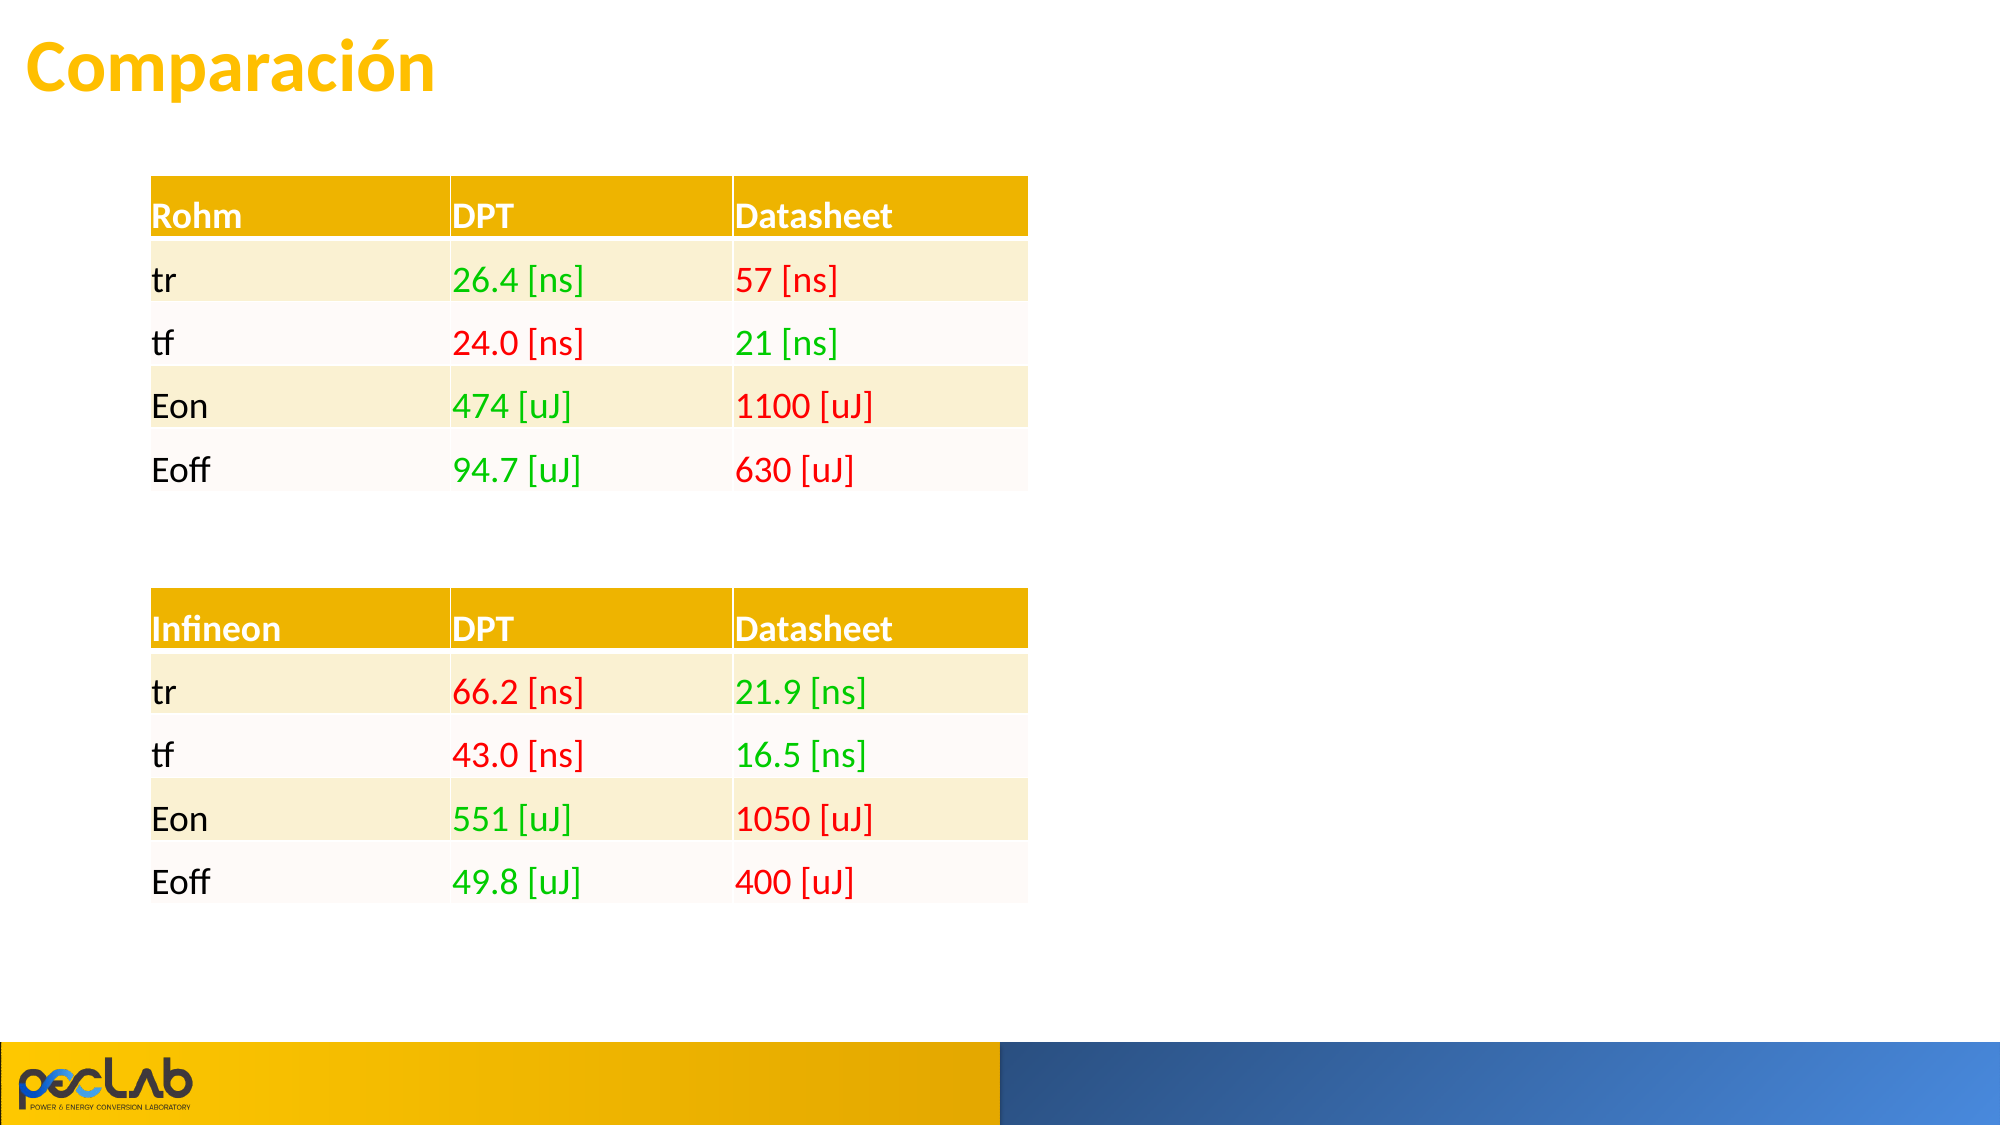

# Comparación
| Rohm | DPT | Datasheet |
| --- | --- | --- |
| tr | 26.4 [ns] | 57 [ns] |
| tf | 24.0 [ns] | 21 [ns] |
| Eon | 474 [uJ] | 1100 [uJ] |
| Eoff | 94.7 [uJ] | 630 [uJ] |
| Infineon | DPT | Datasheet |
| --- | --- | --- |
| tr | 66.2 [ns] | 21.9 [ns] |
| tf | 43.0 [ns] | 16.5 [ns] |
| Eon | 551 [uJ] | 1050 [uJ] |
| Eoff | 49.8 [uJ] | 400 [uJ] |